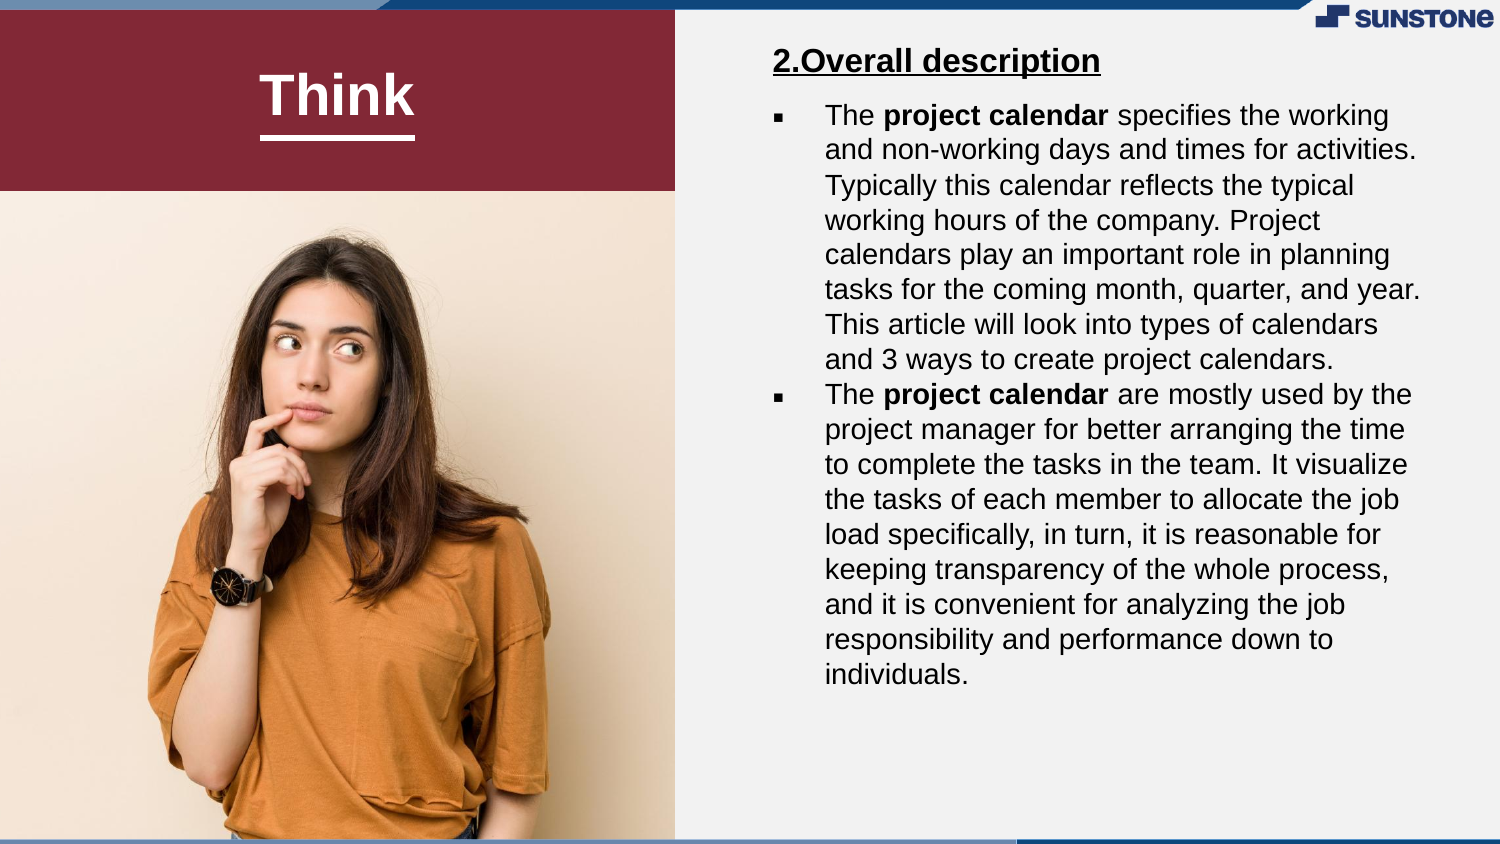

2.Overall description
The project calendar specifies the working and non-working days and times for activities. Typically this calendar reflects the typical working hours of the company. Project calendars play an important role in planning tasks for the coming month, quarter, and year. This article will look into types of calendars and 3 ways to create project calendars.
The project calendar are mostly used by the project manager for better arranging the time to complete the tasks in the team. It visualize the tasks of each member to allocate the job load specifically, in turn, it is reasonable for keeping transparency of the whole process, and it is convenient for analyzing the job responsibility and performance down to individuals.